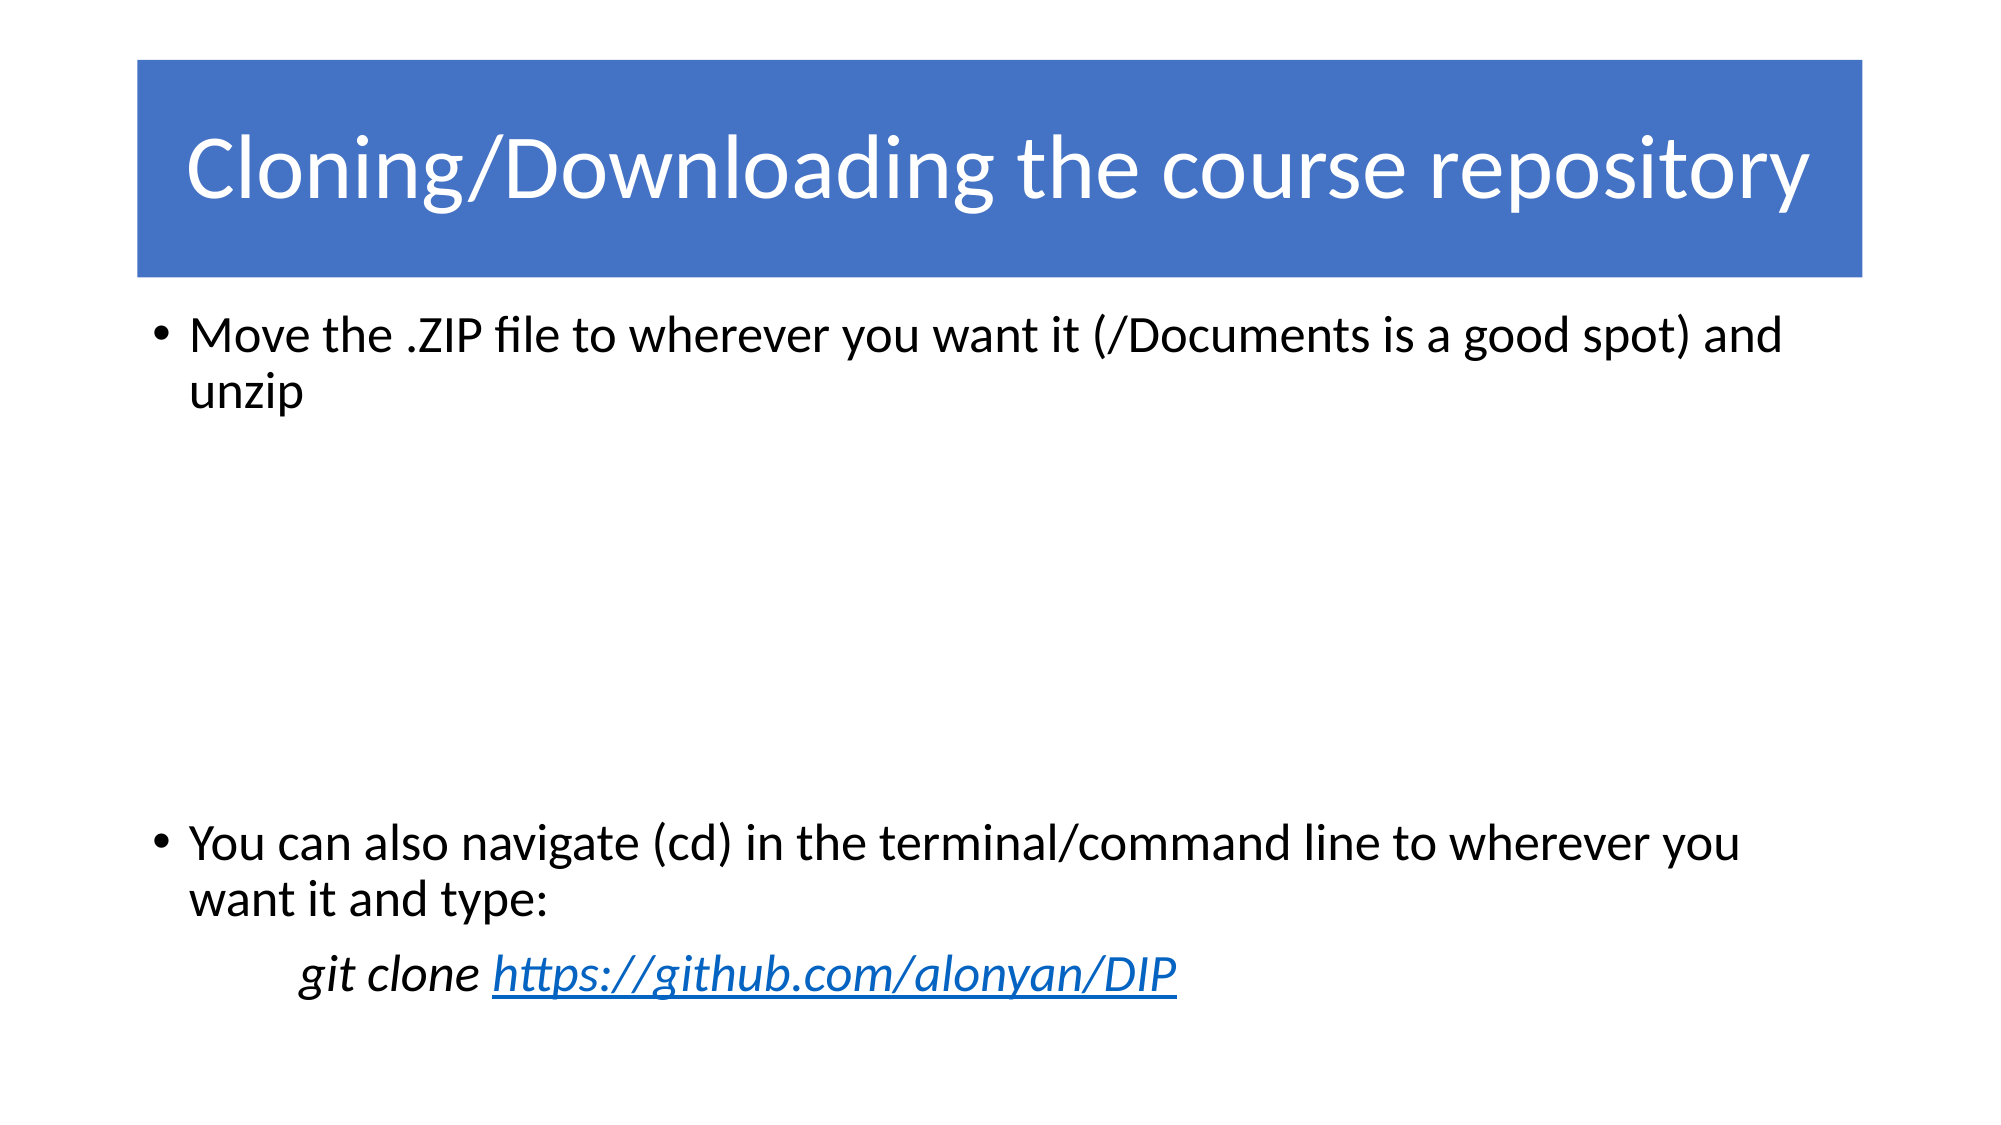

# Cloning/Downloading the course repository
Move the .ZIP file to wherever you want it (/Documents is a good spot) and unzip

You can also navigate (cd) in the terminal/command line to wherever you want it and type:
 	 git clone https://github.com/alonyan/DIP